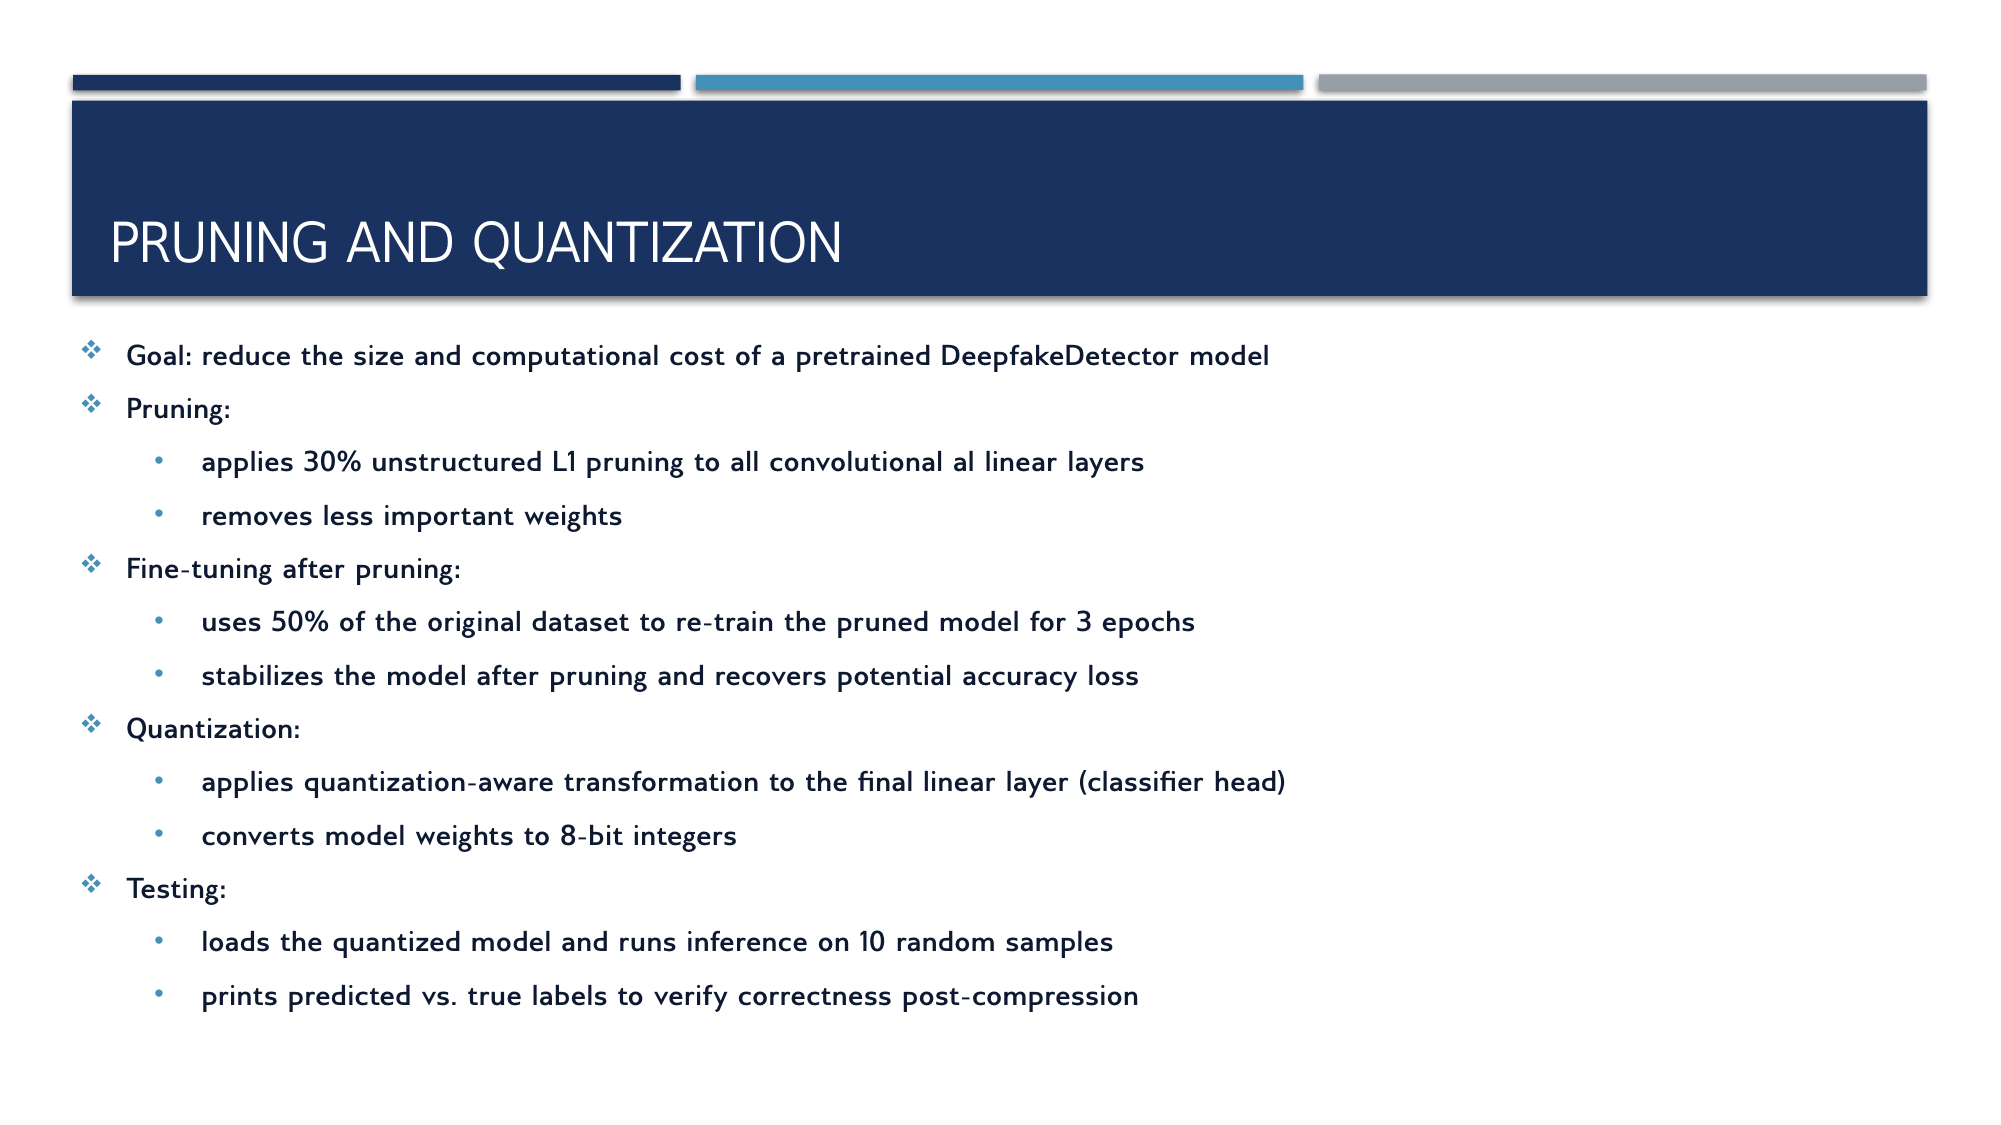

# Pruning and quantization
Goal: reduce the size and computational cost of a pretrained DeepfakeDetector model
Pruning:
applies 30% unstructured L1 pruning to all convolutional al linear layers
removes less important weights
Fine-tuning after pruning:
uses 50% of the original dataset to re-train the pruned model for 3 epochs
stabilizes the model after pruning and recovers potential accuracy loss
Quantization:
applies quantization-aware transformation to the final linear layer (classifier head)
converts model weights to 8-bit integers
Testing:
loads the quantized model and runs inference on 10 random samples
prints predicted vs. true labels to verify correctness post-compression